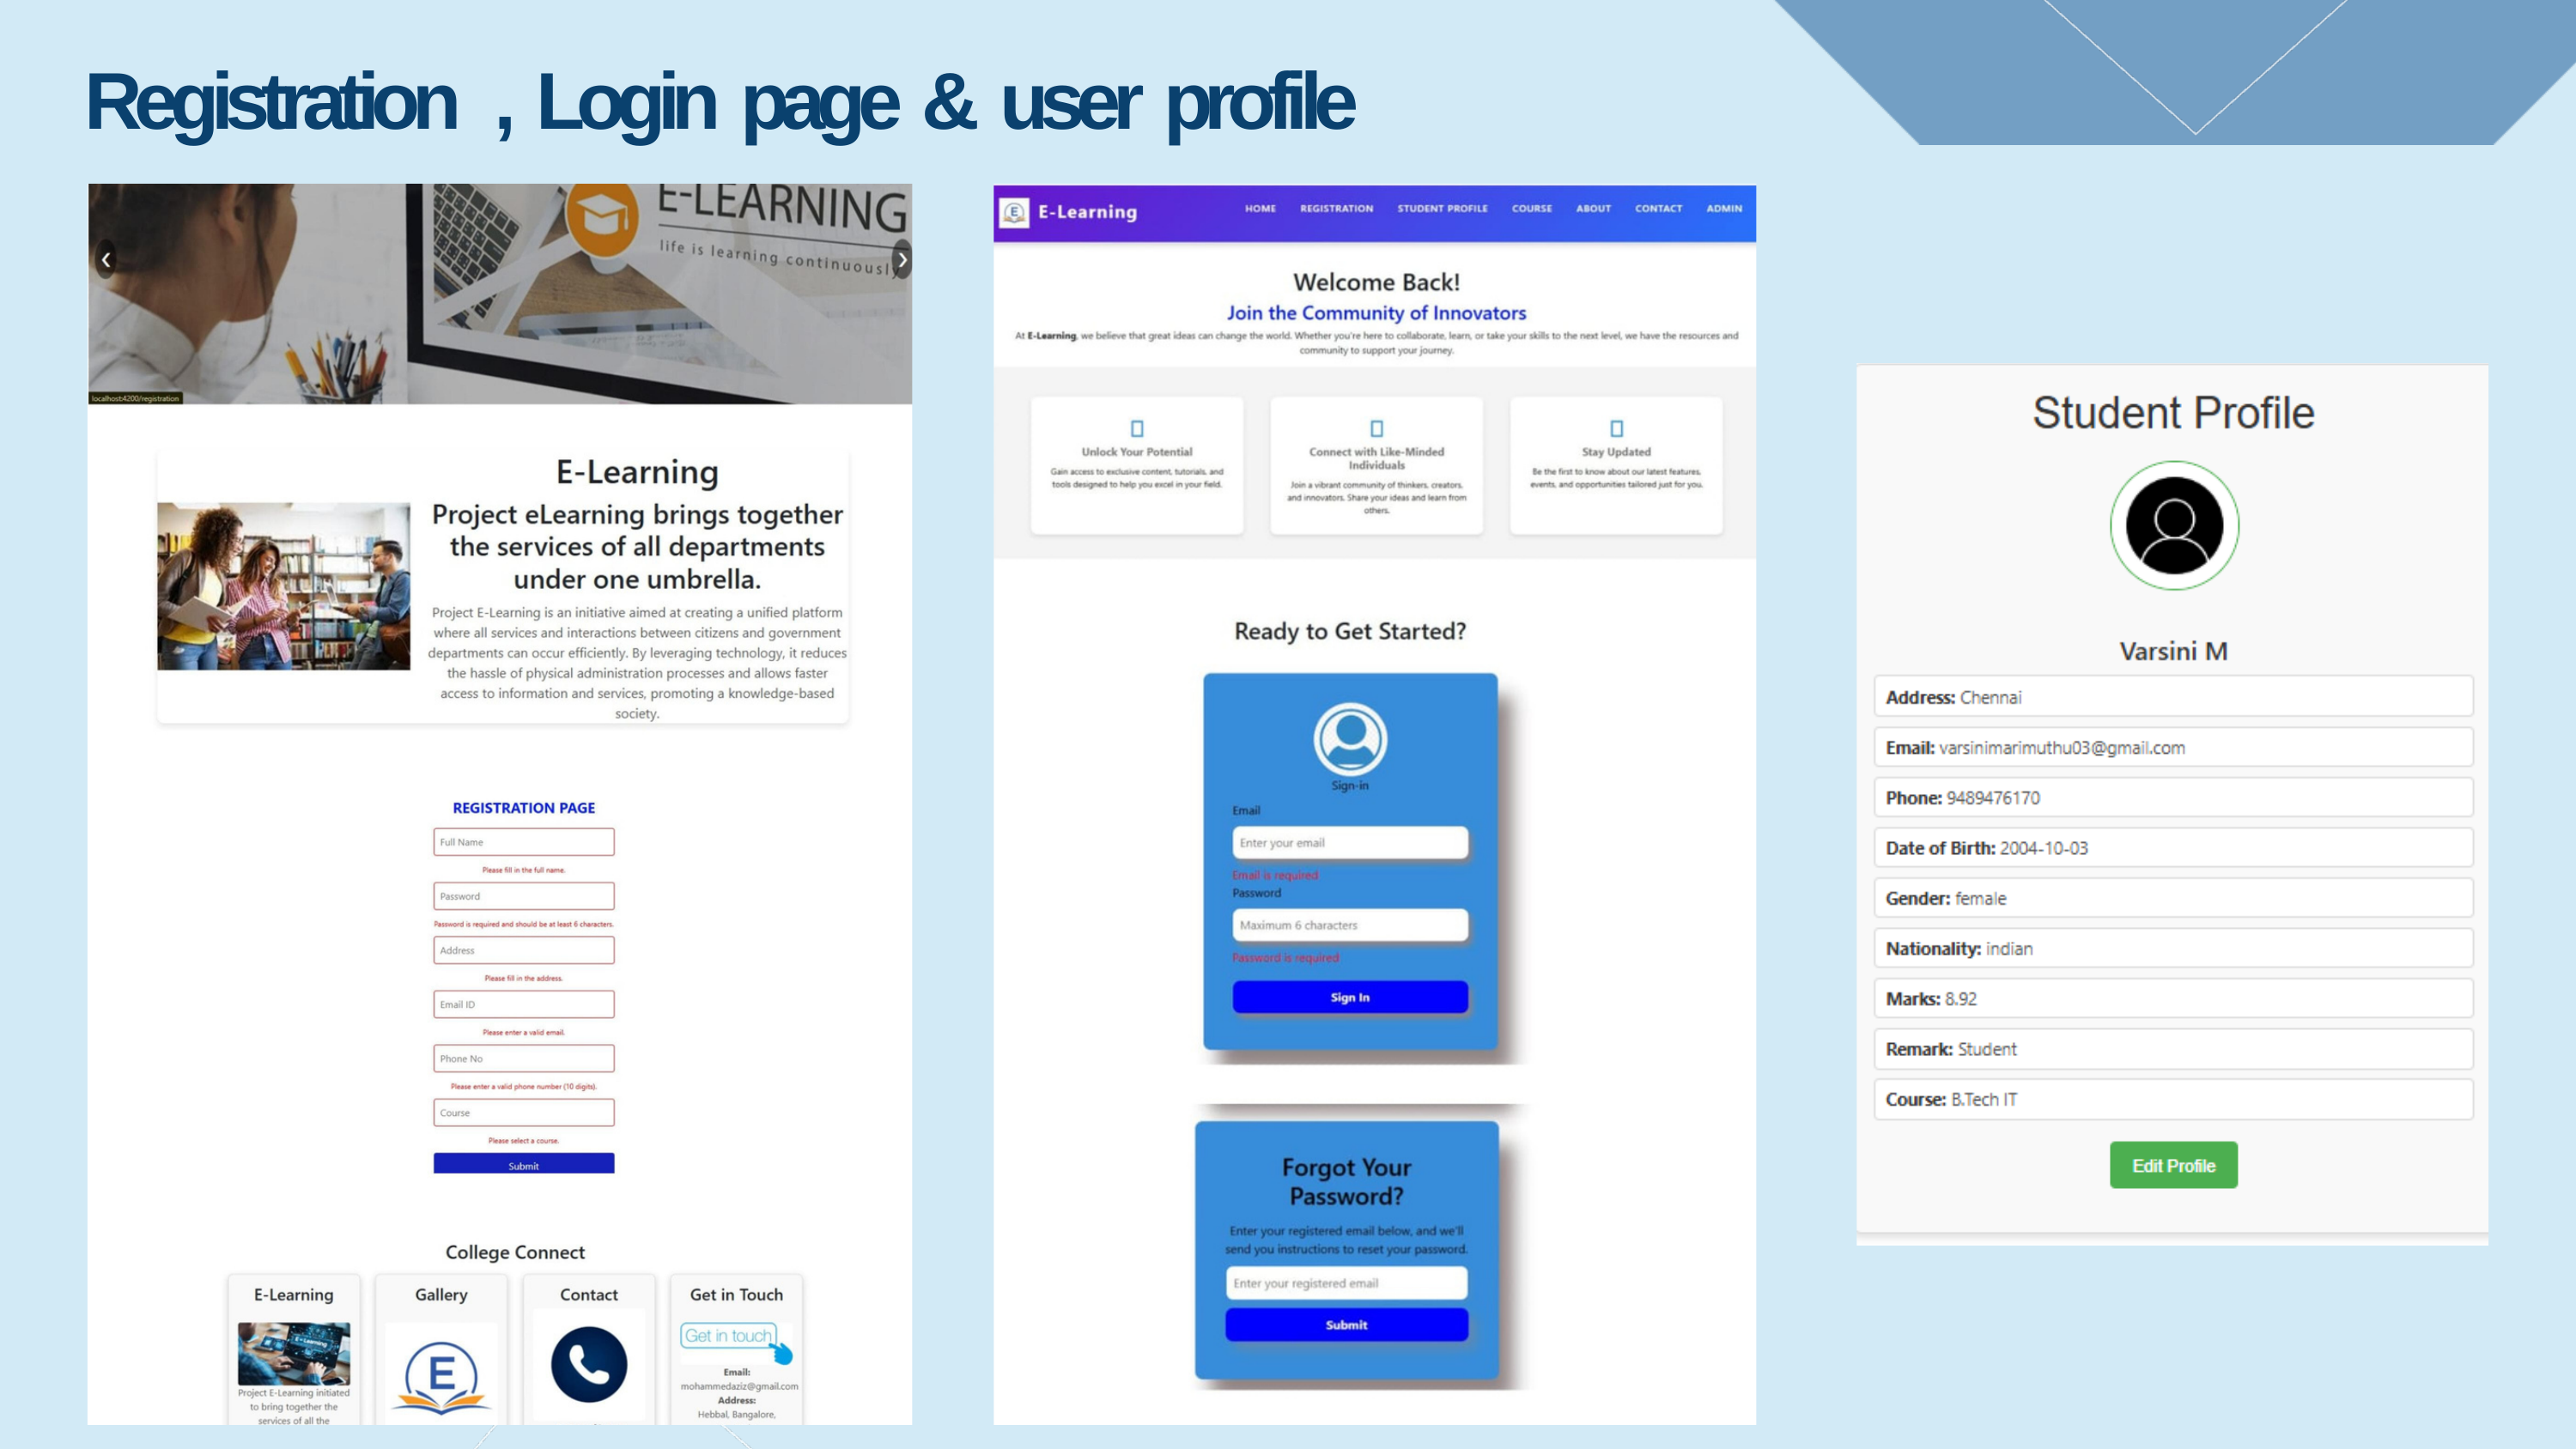

Registration   ,  Login  page  &  user  profile